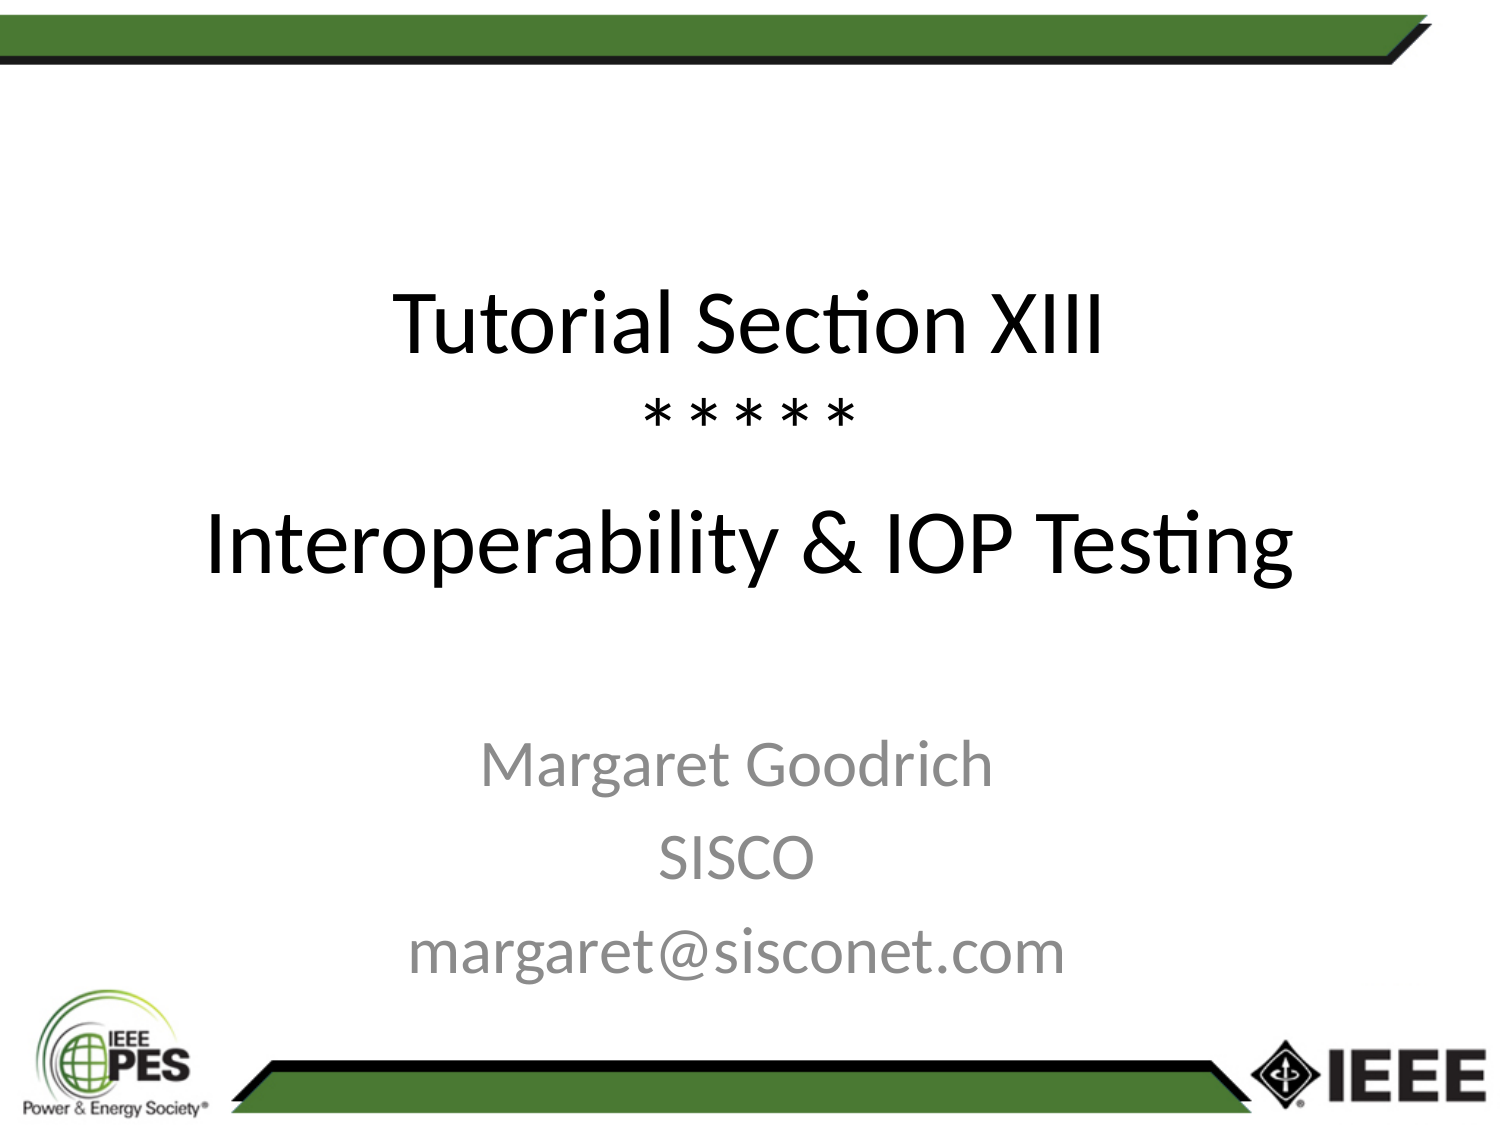

# Tutorial Section XIII ***** Interoperability & IOP Testing
Margaret Goodrich
SISCO
margaret@sisconet.com